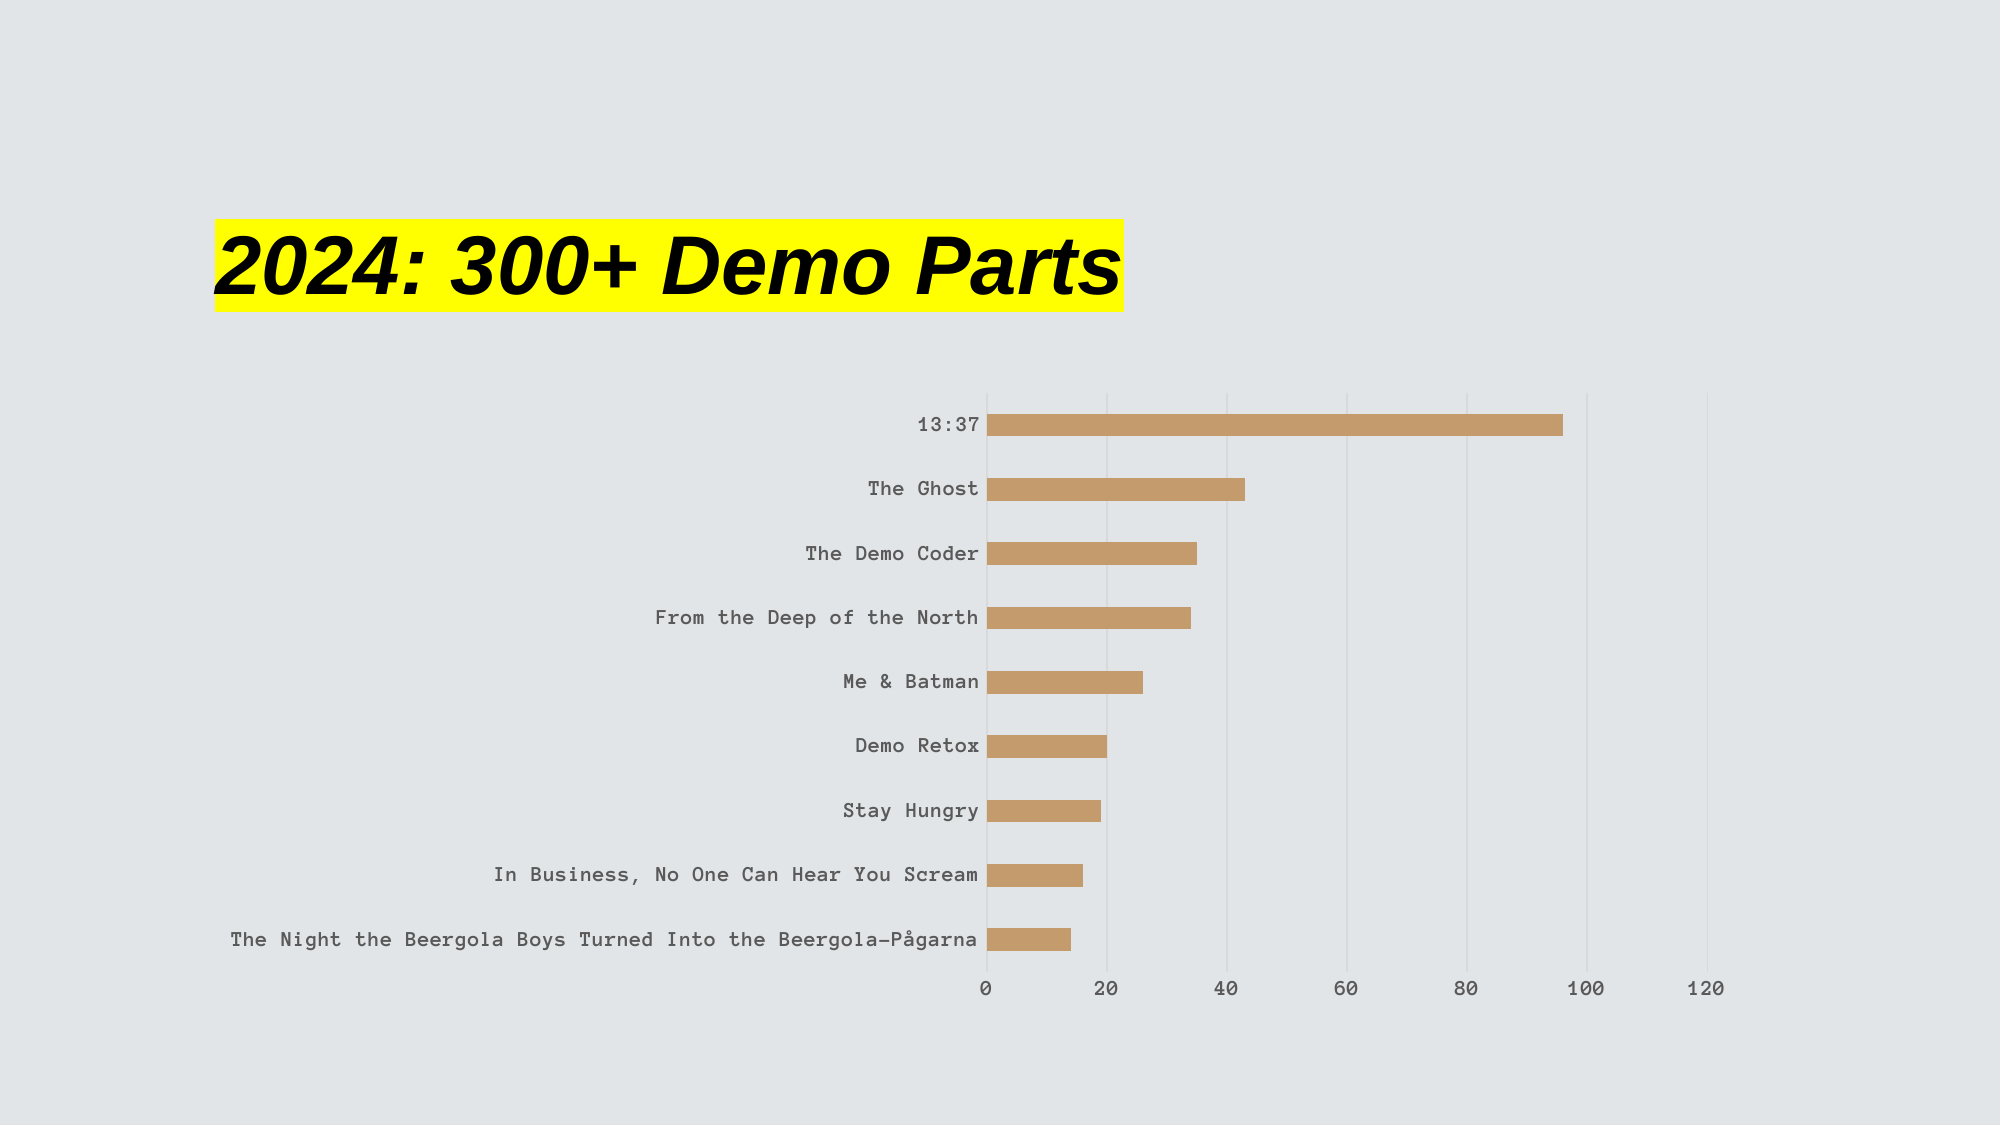

# 2024: 300+ Demo Parts

### Chart

| Category |  |
|---|---|
| The Night the Beergola Boys Turned Into the Beergola-Pågarna | 14.0 |
| In Business, No One Can Hear You Scream | 16.0 |
| Stay Hungry | 19.0 |
| Demo Retox | 20.0 |
| Me & Batman | 26.0 |
| From the Deep of the North | 34.0 |
| The Demo Coder | 35.0 |
| The Ghost | 43.0 |
|  13:37 | 96.0 |